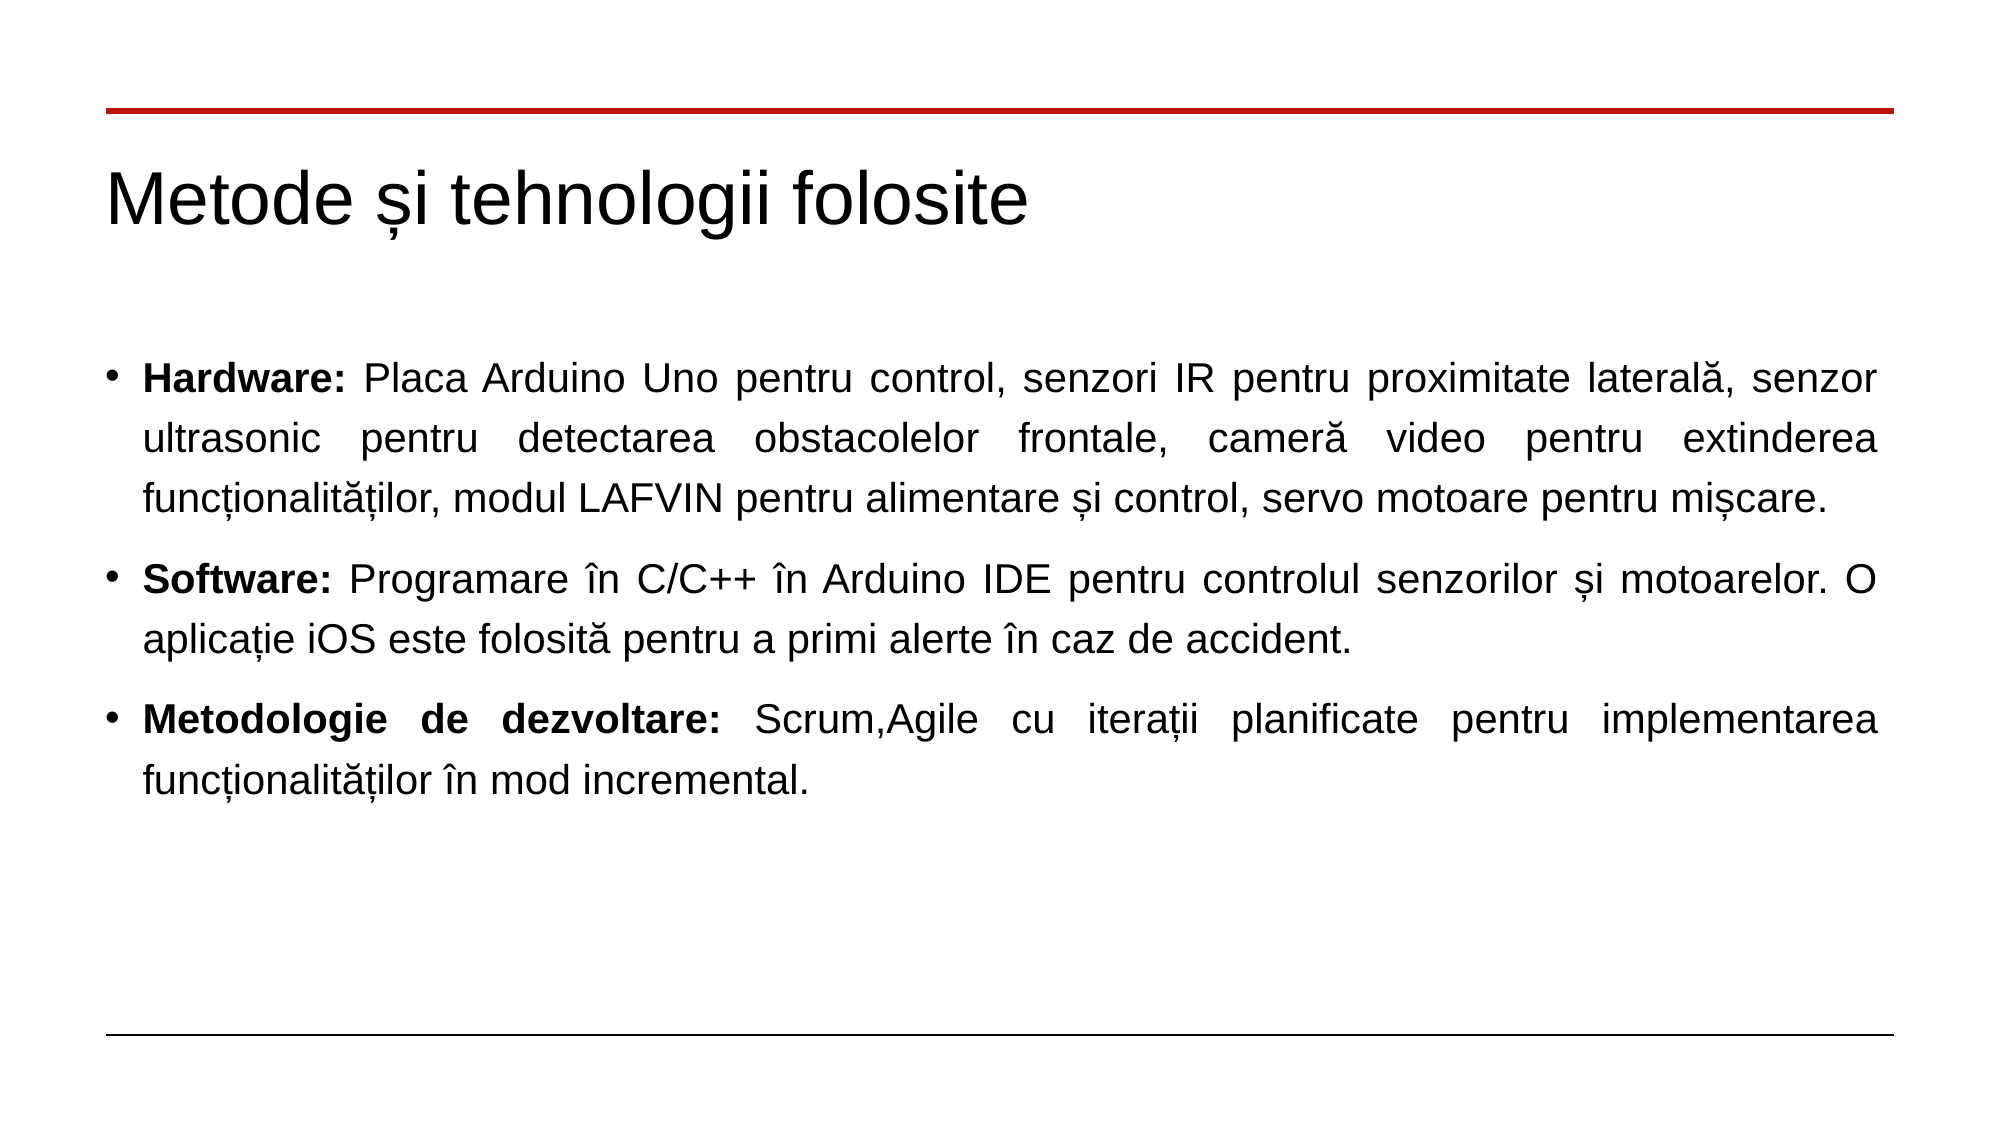

# Metode și tehnologii folosite

Hardware: Placa Arduino Uno pentru control, senzori IR pentru proximitate laterală, senzor ultrasonic pentru detectarea obstacolelor frontale, cameră video pentru extinderea funcționalităților, modul LAFVIN pentru alimentare și control, servo motoare pentru mișcare.
Software: Programare în C/C++ în Arduino IDE pentru controlul senzorilor și motoarelor. O aplicație iOS este folosită pentru a primi alerte în caz de accident.
Metodologie de dezvoltare: Scrum,Agile cu iterații planificate pentru implementarea funcționalităților în mod incremental.